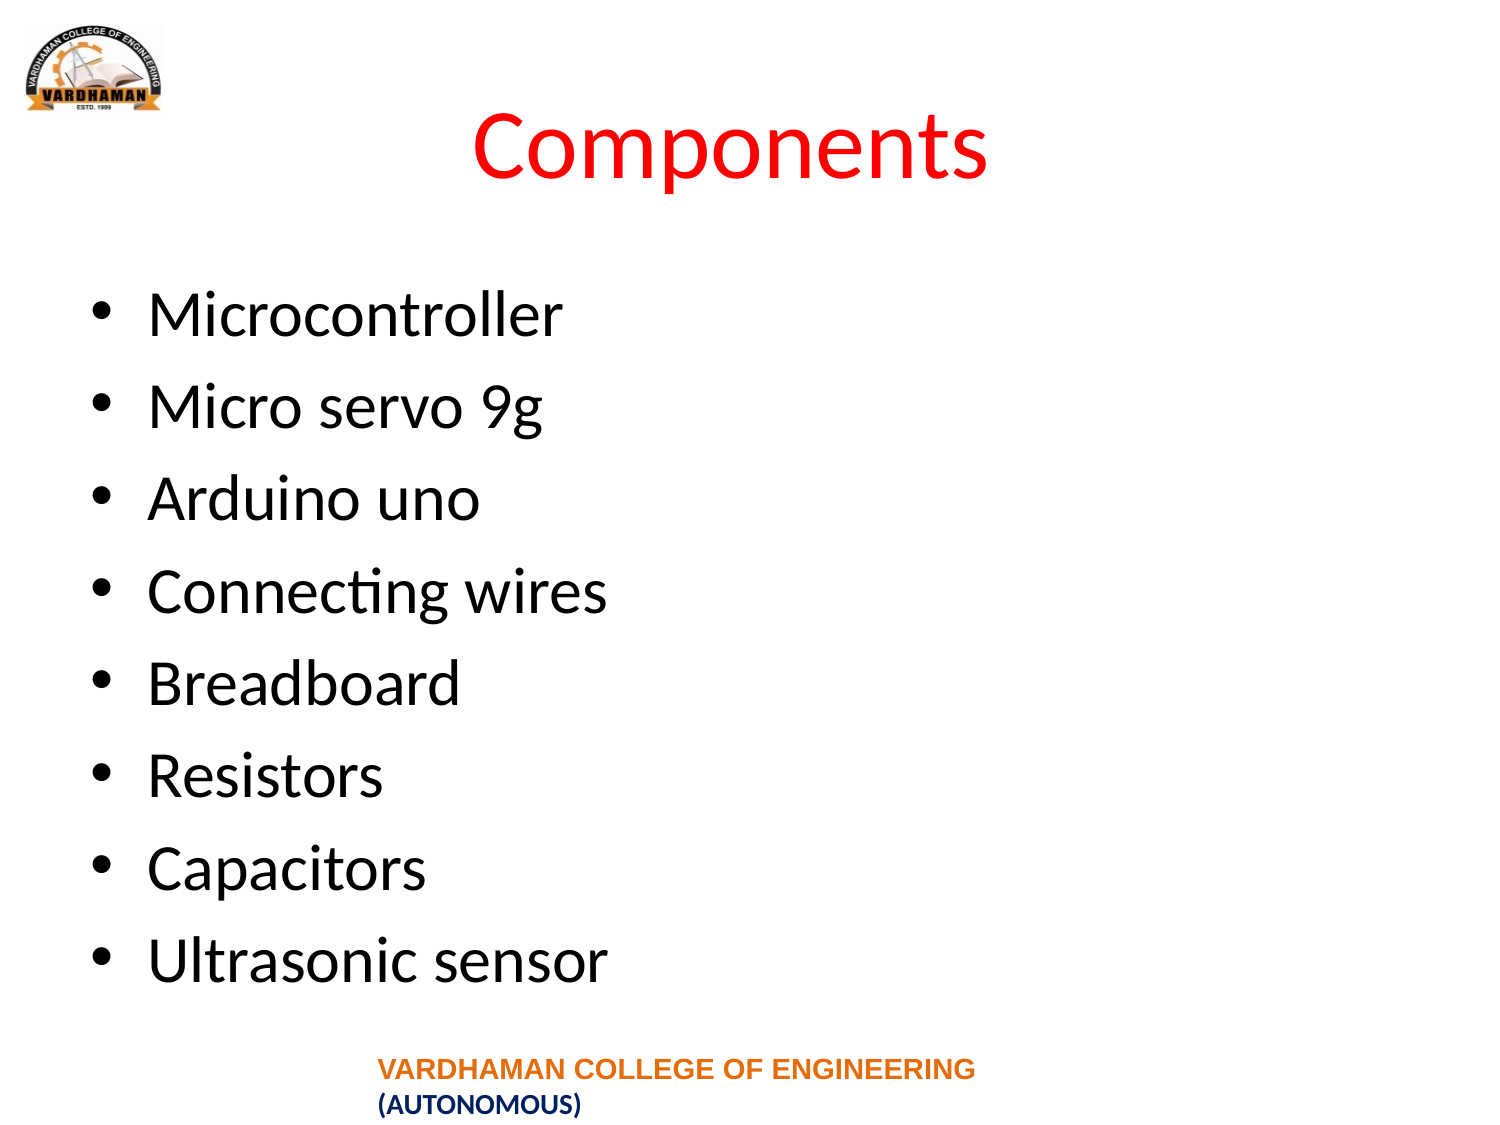

# Components
Microcontroller
Micro servo 9g
Arduino uno
Connecting wires
Breadboard
Resistors
Capacitors
Ultrasonic sensor